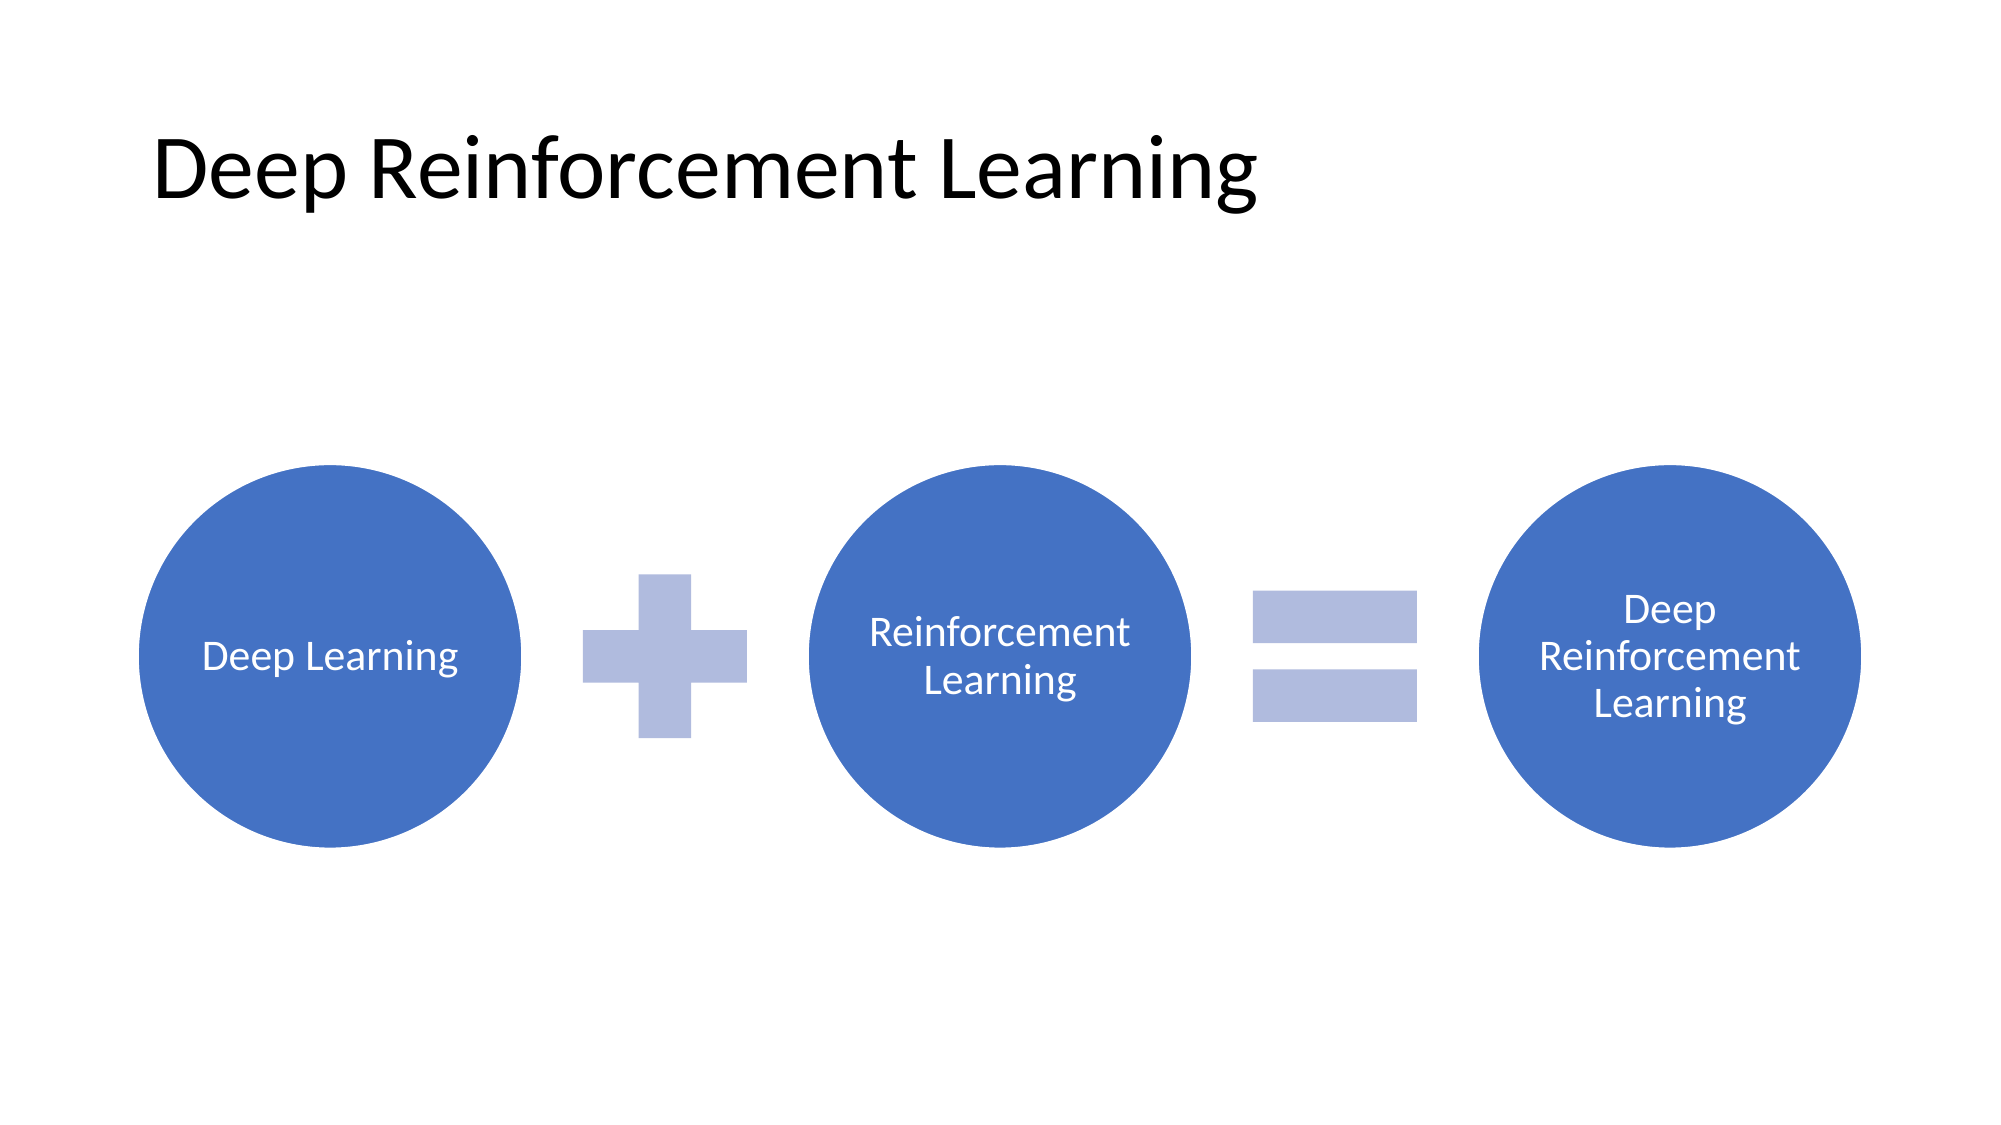

# Deep Reinforcement Learning
Deep Learning

Reinforcement Learning

Deep Reinforcement Learning